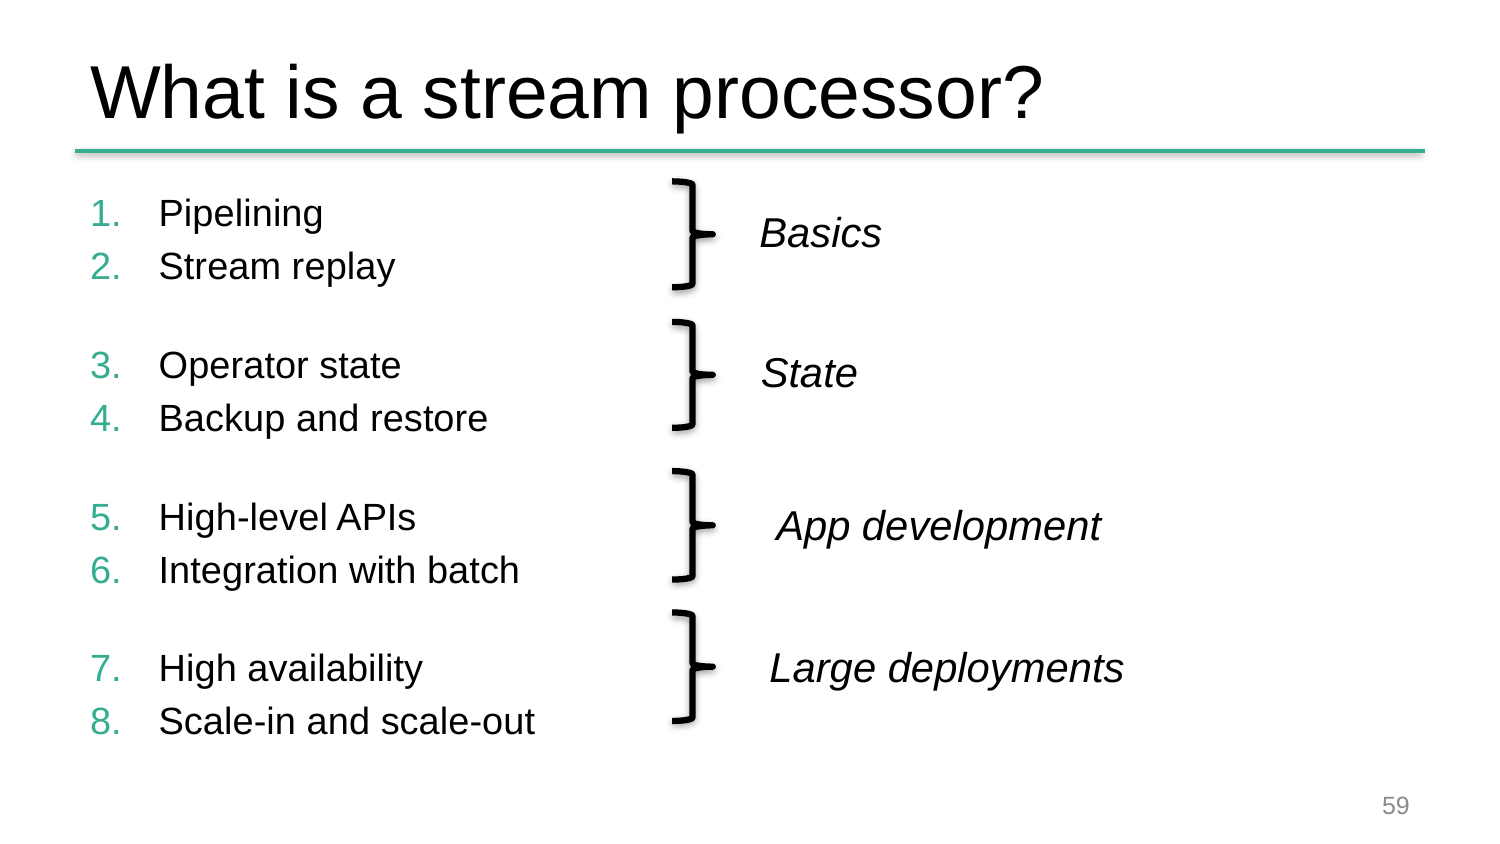

# What is a stream processor?
Pipelining
Stream replay

Operator state
Backup and restore

High-level APIs
Integration with batch

High availability
Scale-in and scale-out

Basics

State

App development

Large deployments
59